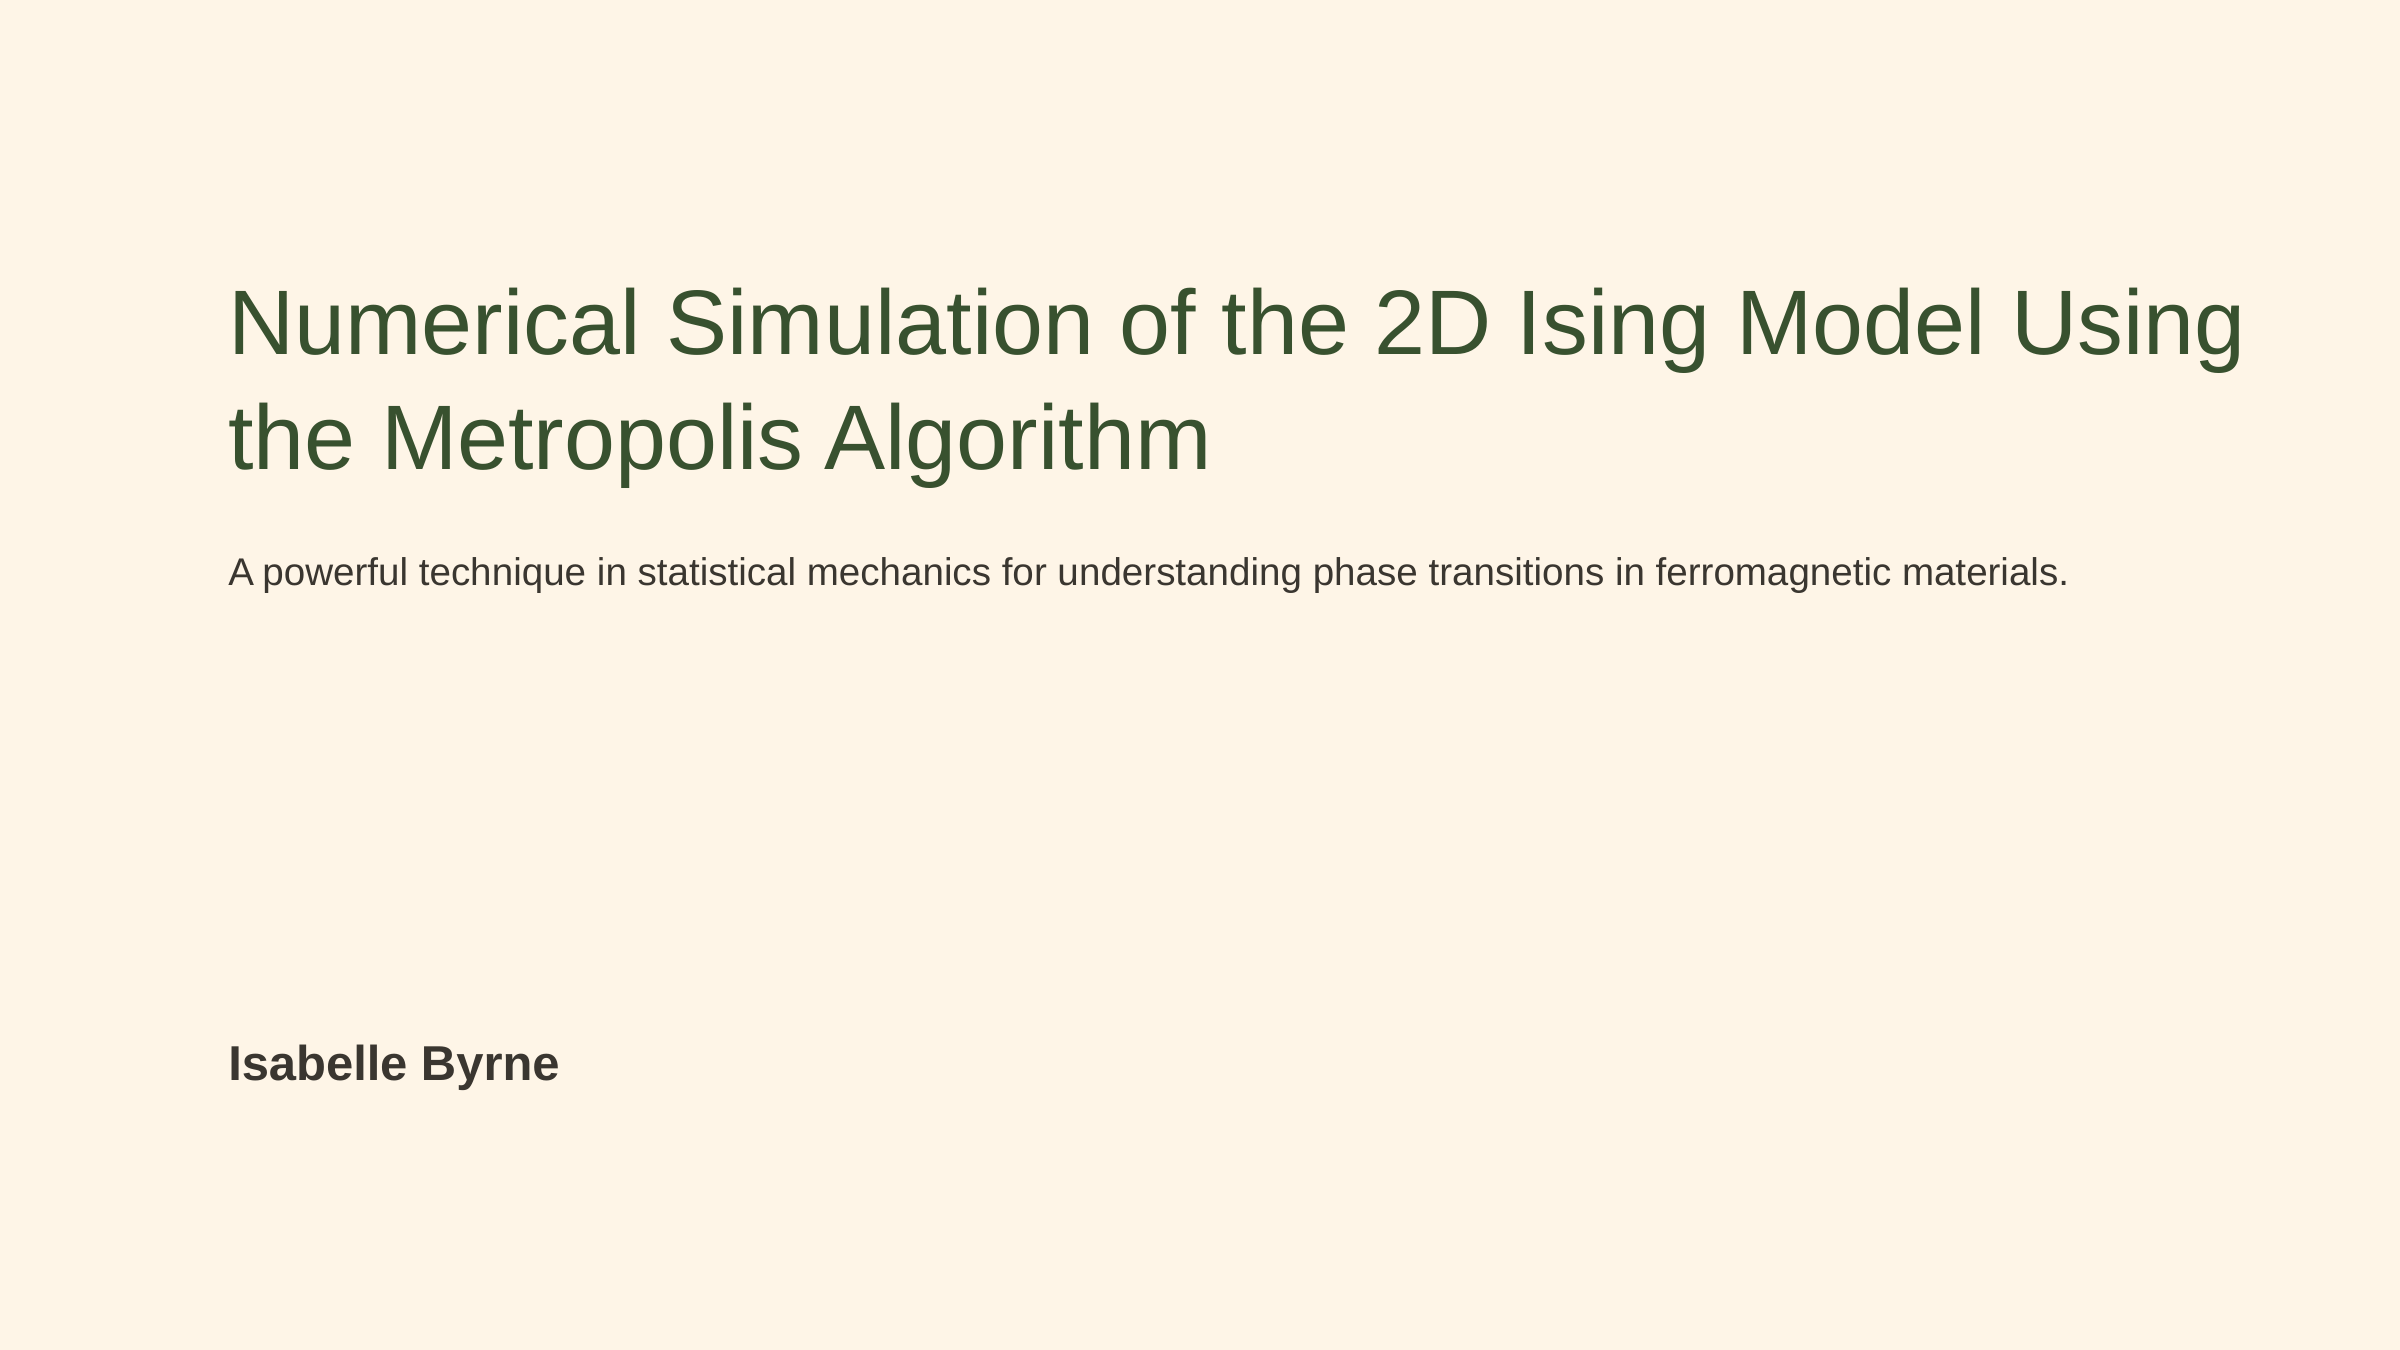

Numerical Simulation of the 2D Ising Model Using the Metropolis Algorithm
A powerful technique in statistical mechanics for understanding phase transitions in ferromagnetic materials.
Isabelle Byrne